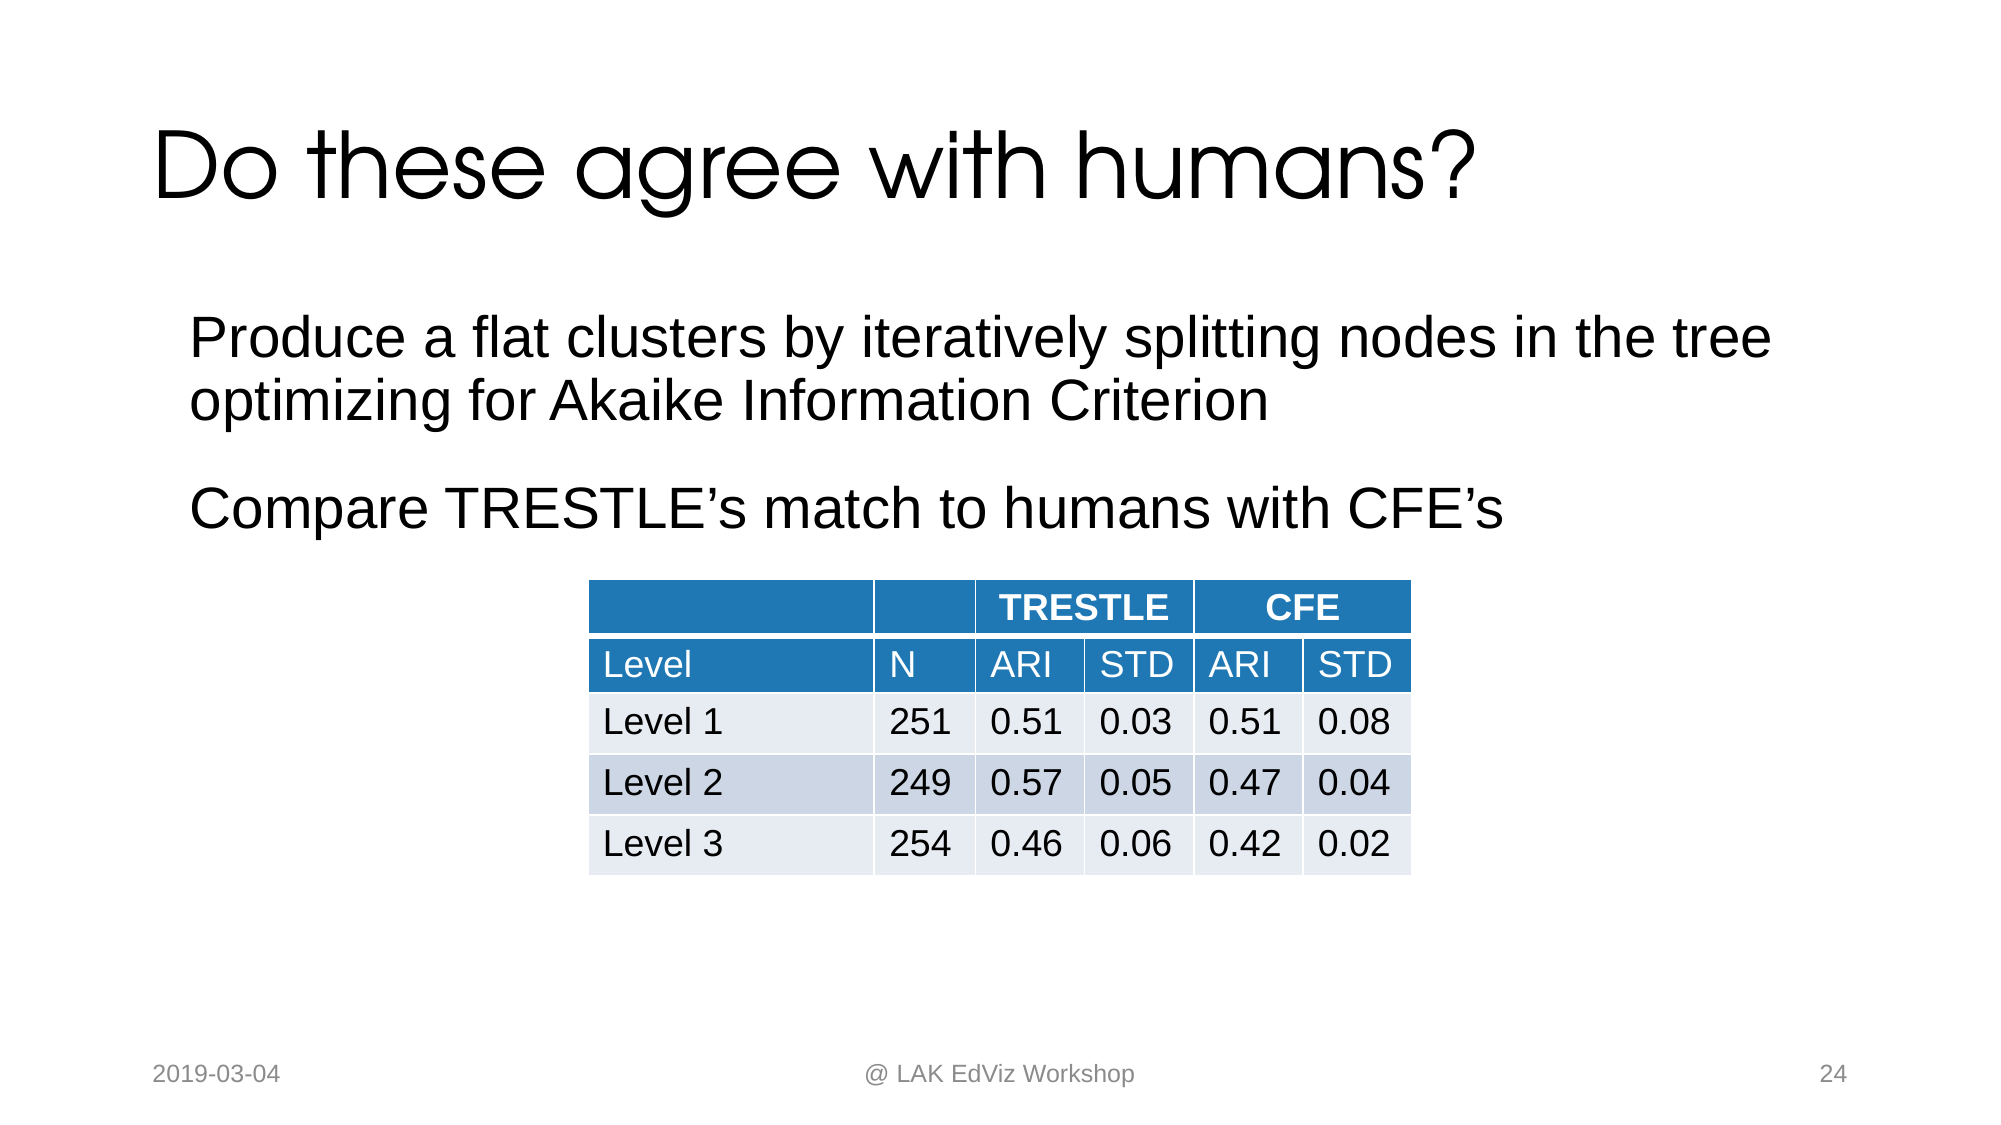

# Do these agree with humans?
Produce a flat clusters by iteratively splitting nodes in the tree optimizing for Akaike Information Criterion
Compare TRESTLE’s match to humans with CFE’s

|  |  | TRESTLE |  | CFE |  |
| --- | --- | --- | --- | --- | --- |
| Level | N | ARI | STD | ARI | STD |
| Level 1 | 251 | 0.51 | 0.03 | 0.51 | 0.08 |
| Level 2 | 249 | 0.57 | 0.05 | 0.47 | 0.04 |
| Level 3 | 254 | 0.46 | 0.06 | 0.42 | 0.02 |

2019-03-04
@ LAK EdViz Workshop
24